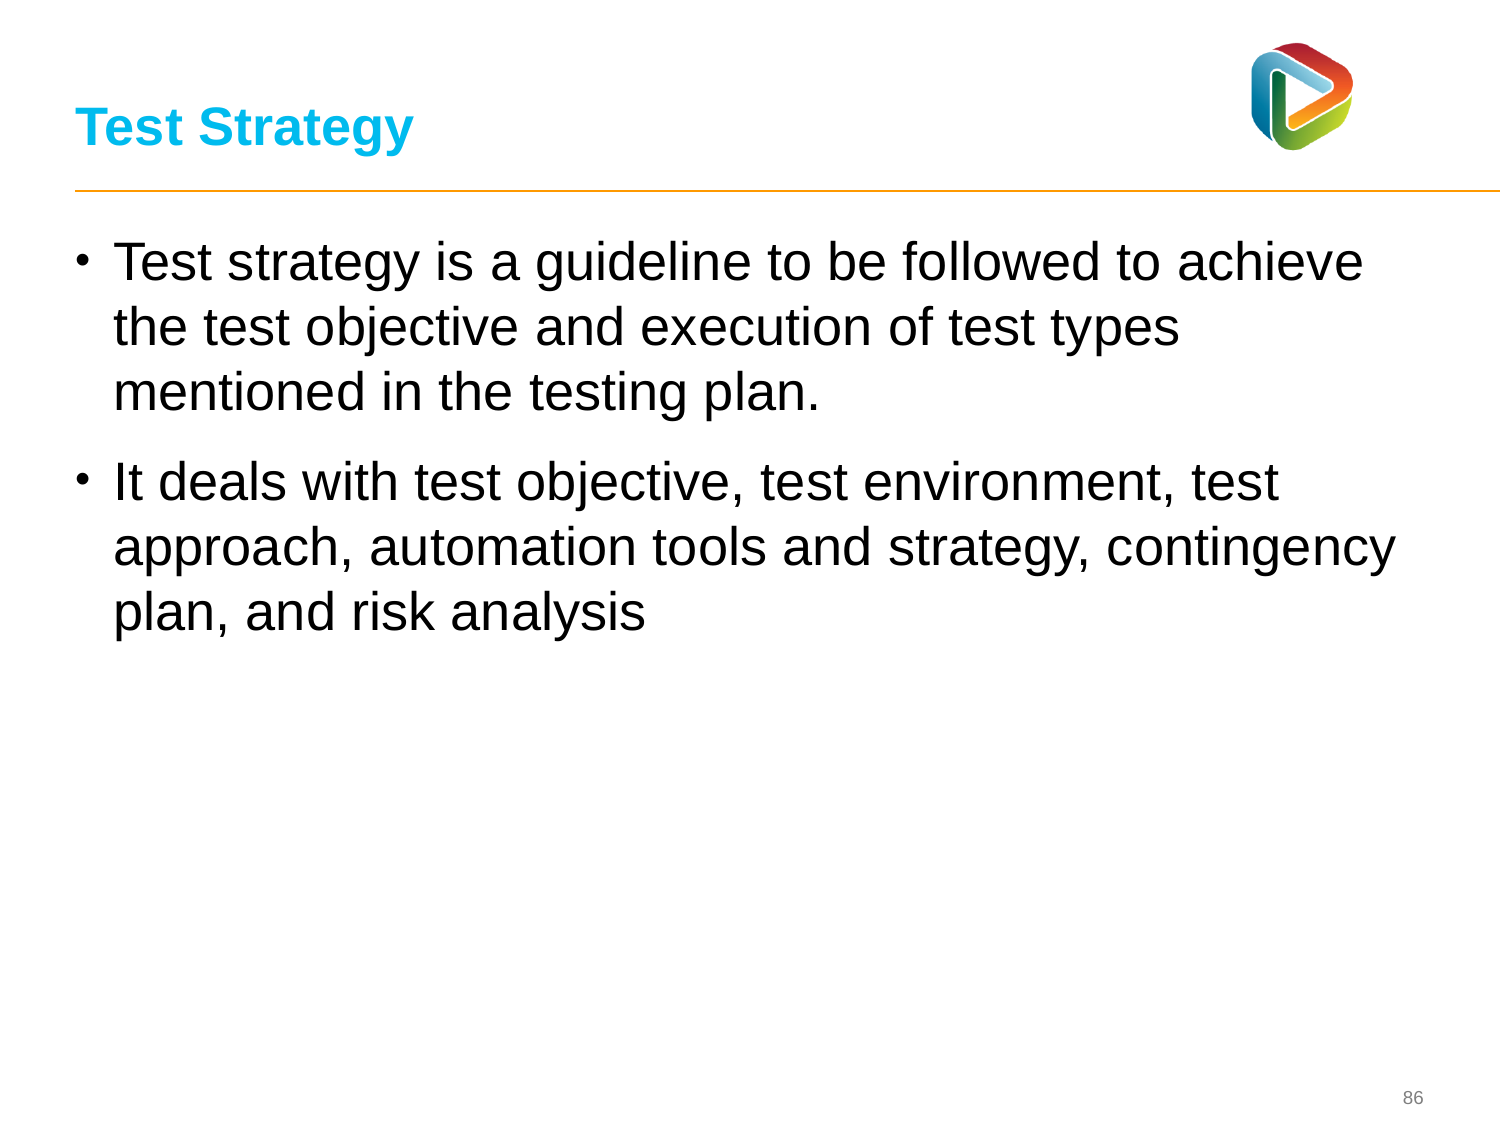

# Test Strategy
Test strategy is a guideline to be followed to achieve the test objective and execution of test types mentioned in the testing plan.
It deals with test objective, test environment, test approach, automation tools and strategy, contingency plan, and risk analysis